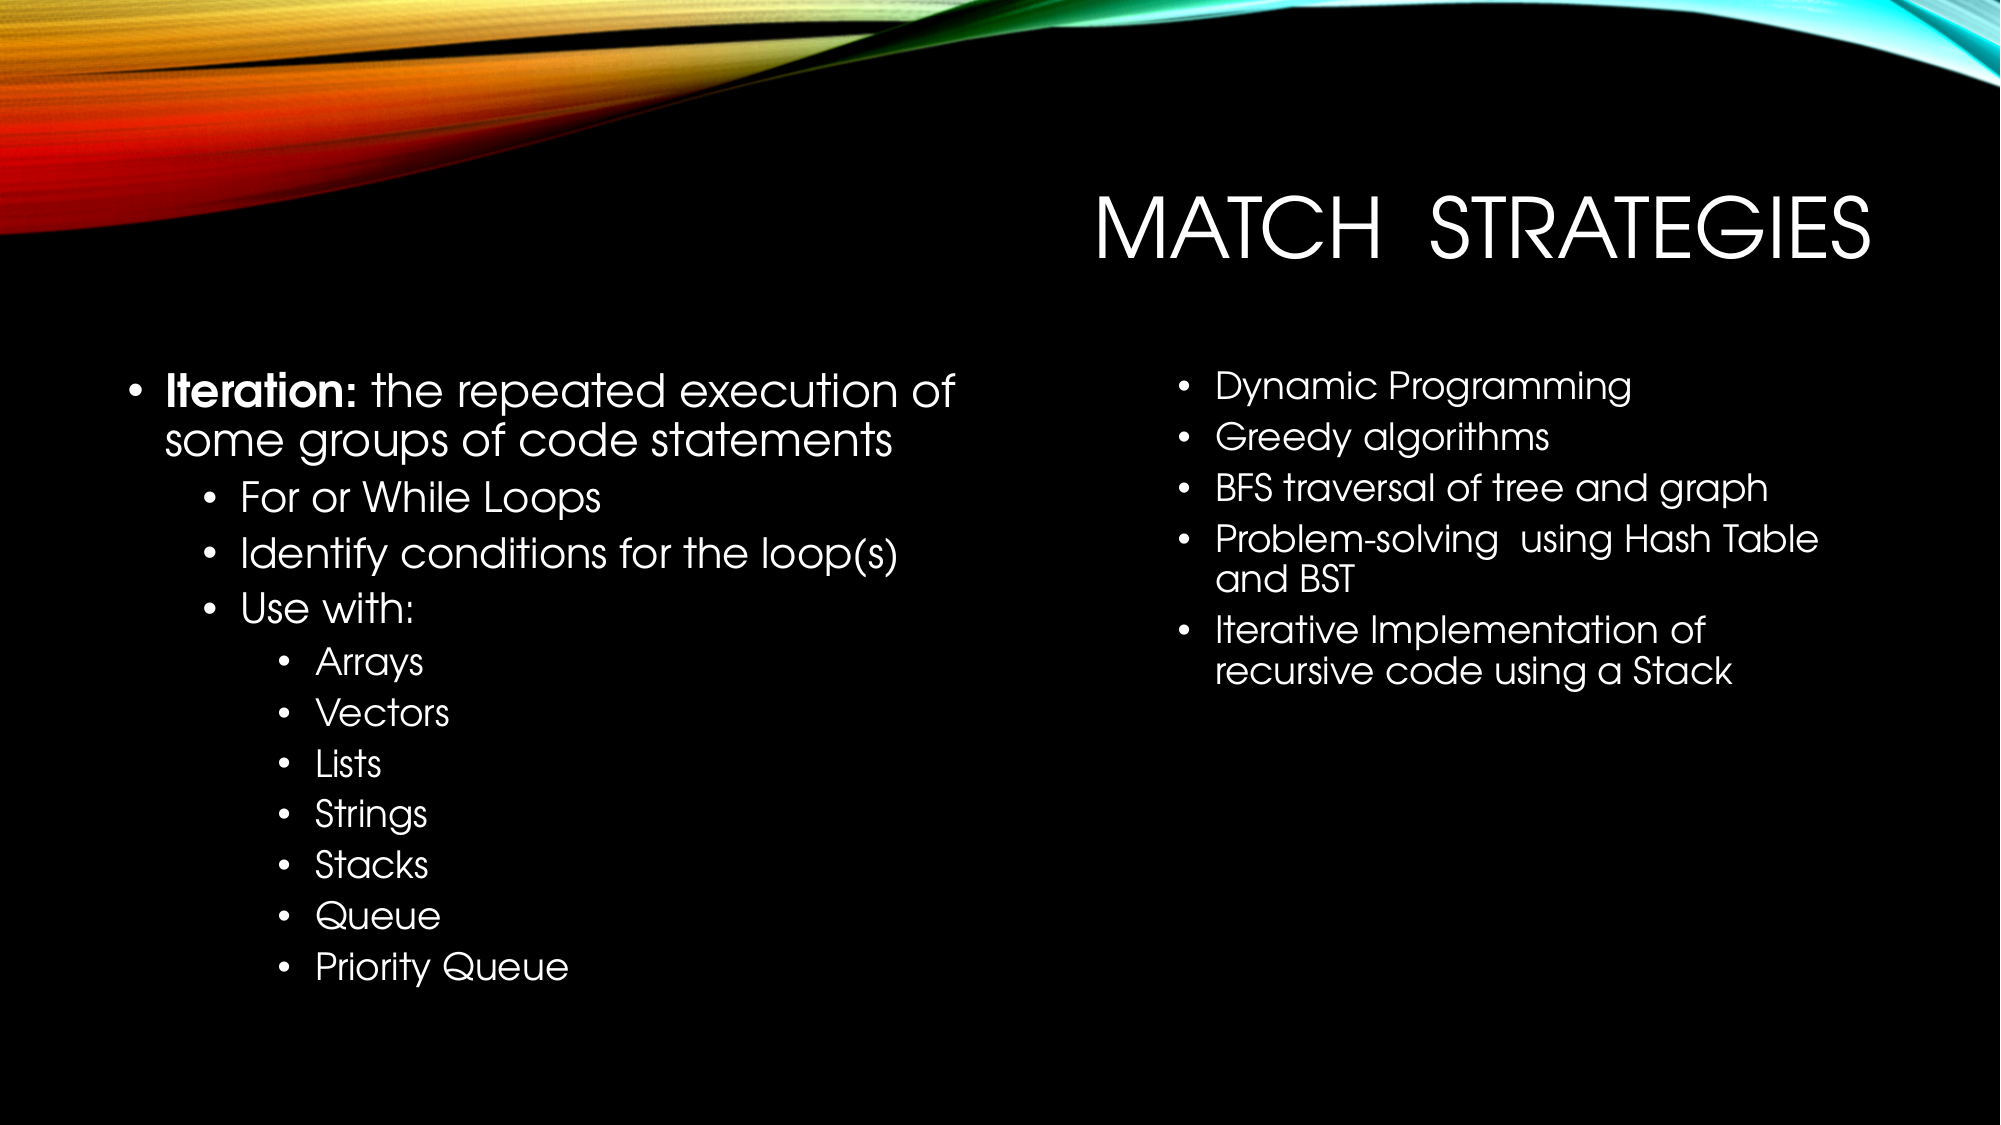

# Match  strategies
Iteration: the repeated execution of some groups of code statements
For or While Loops
Identify conditions for the loop(s)
Use with:
Arrays
Vectors
Lists
Strings
Stacks
Queue
Priority Queue

Dynamic Programming
Greedy algorithms
BFS traversal of tree and graph
Problem-solving  using Hash Table and BST
Iterative Implementation of recursive code using a Stack